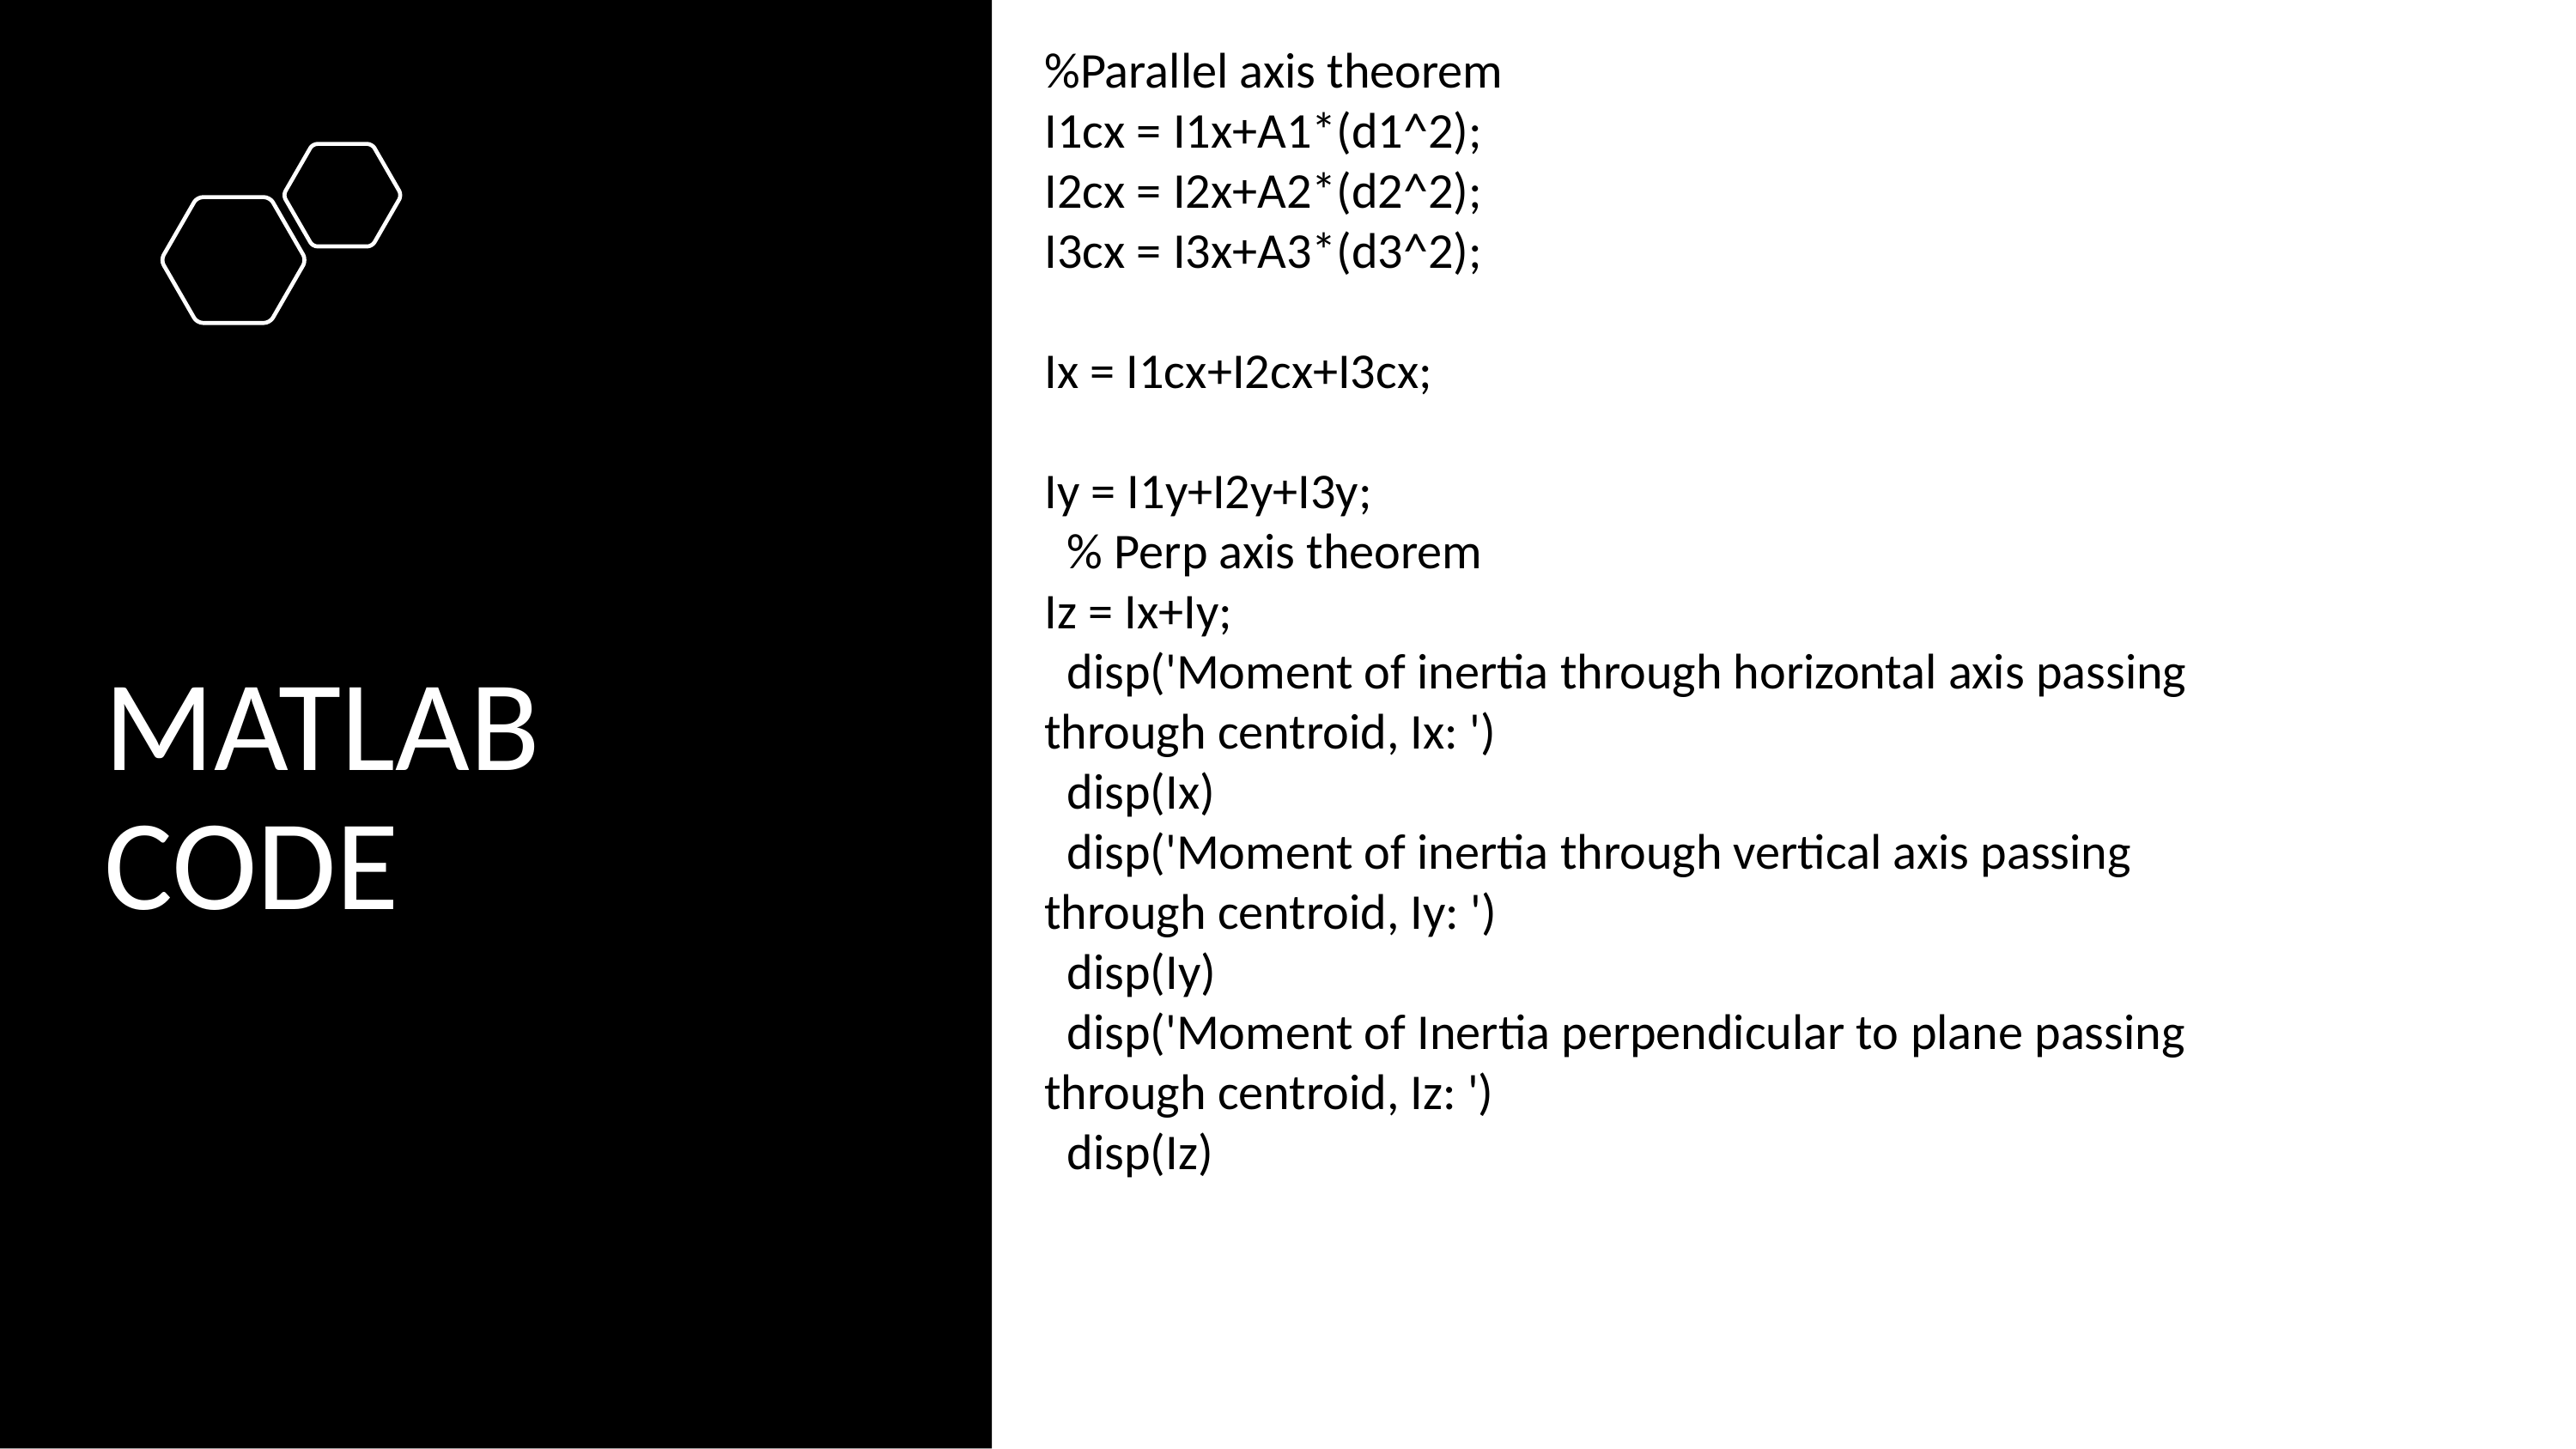

%Parallel axis theorem
I1cx = I1x+A1*(d1^2);
I2cx = I2x+A2*(d2^2);
I3cx = I3x+A3*(d3^2);

Ix = I1cx+I2cx+I3cx;

Iy = I1y+I2y+I3y;
  % Perp axis theorem
Iz = Ix+Iy;
  disp('Moment of inertia through horizontal axis passing through centroid, Ix: ')
  disp(Ix)
  disp('Moment of inertia through vertical axis passing through centroid, Iy: ')
  disp(Iy)
  disp('Moment of Inertia perpendicular to plane passing through centroid, Iz: ')
  disp(Iz)

MATLAB CODE